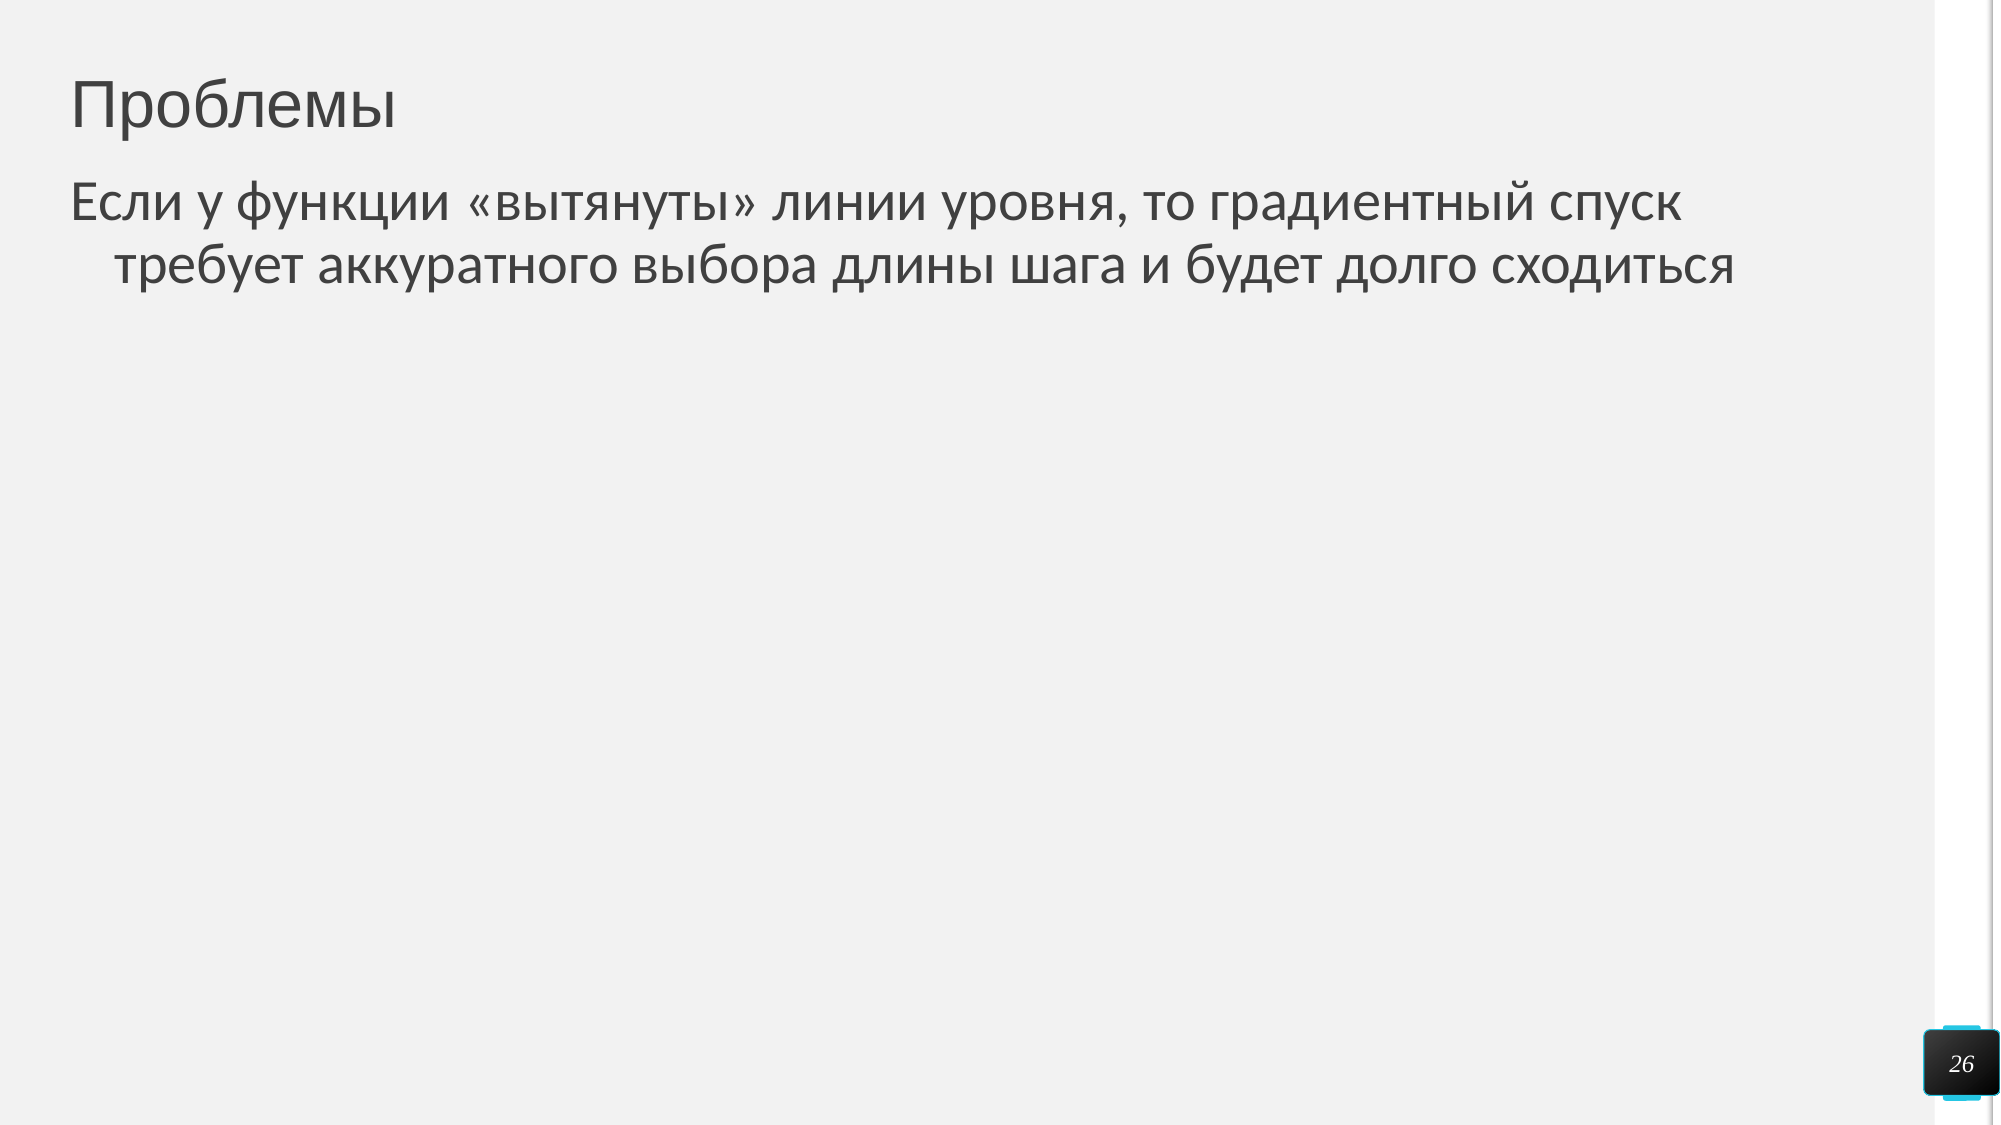

# Проблемы
Если у функции «вытянуты» линии уровня, то градиентный спуск
требует аккуратного выбора длины шага и будет долго сходиться
26